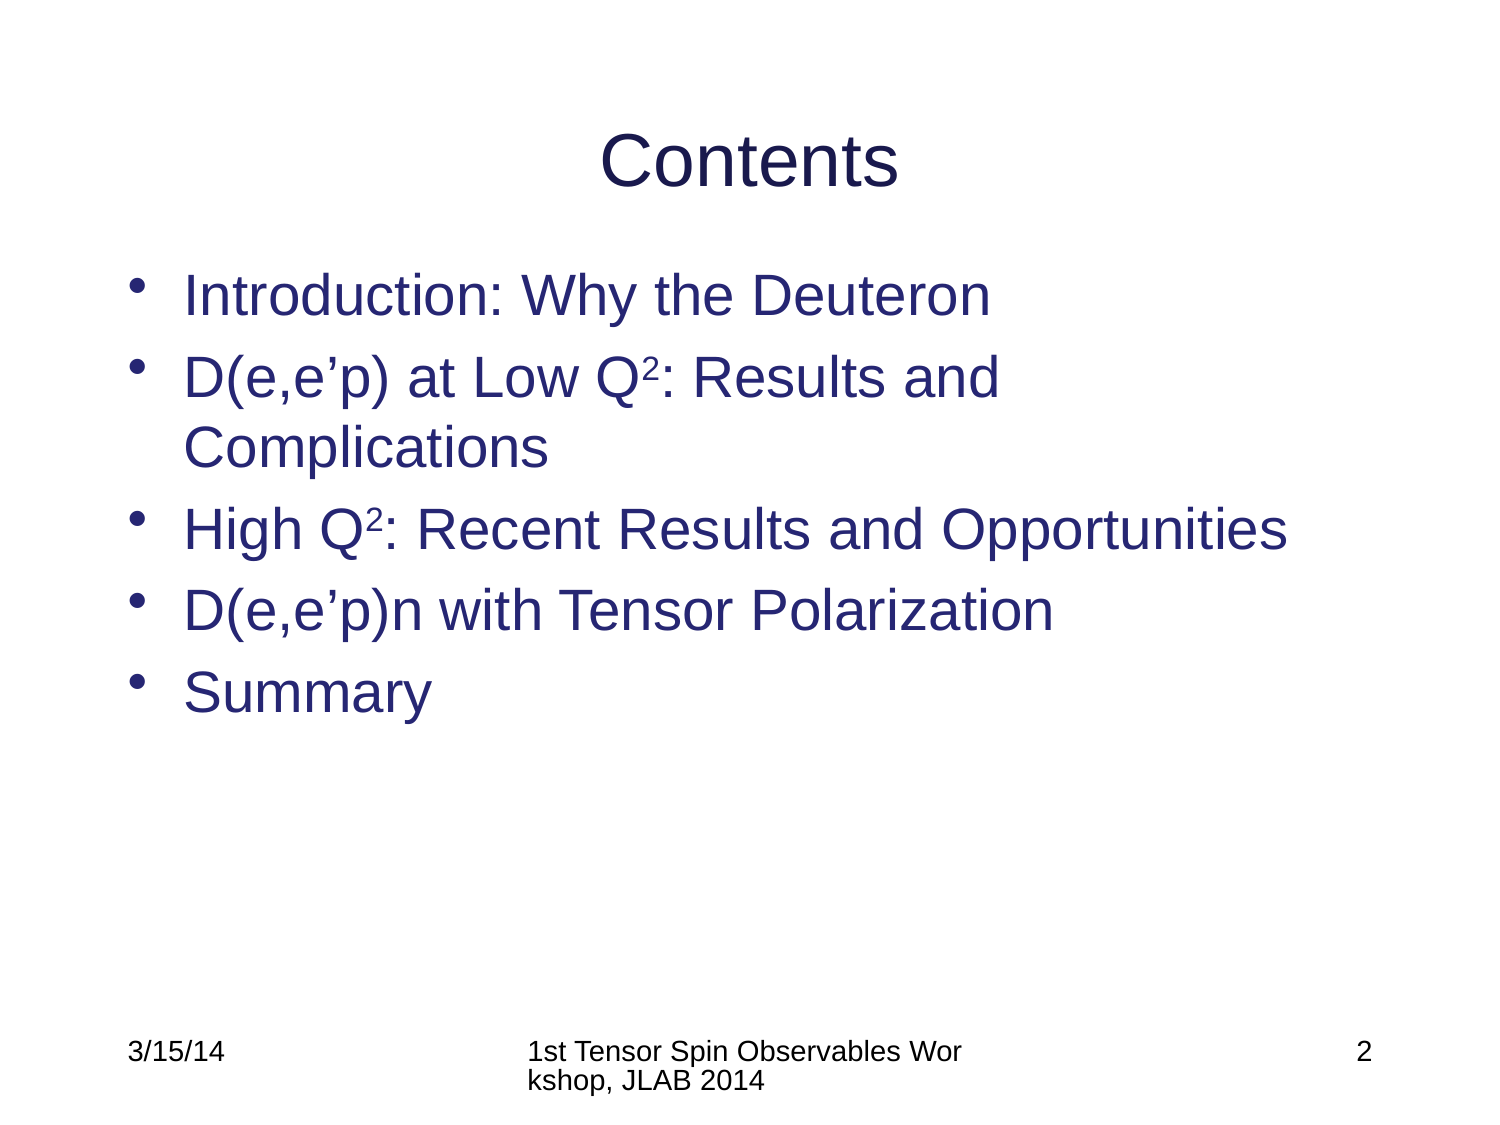

# Contents
Introduction: Why the Deuteron
D(e,e’p) at Low Q2: Results and Complications
High Q2: Recent Results and Opportunities
D(e,e’p)n with Tensor Polarization
Summary
3/15/14
1st Tensor Spin Observables Workshop, JLAB 2014
2